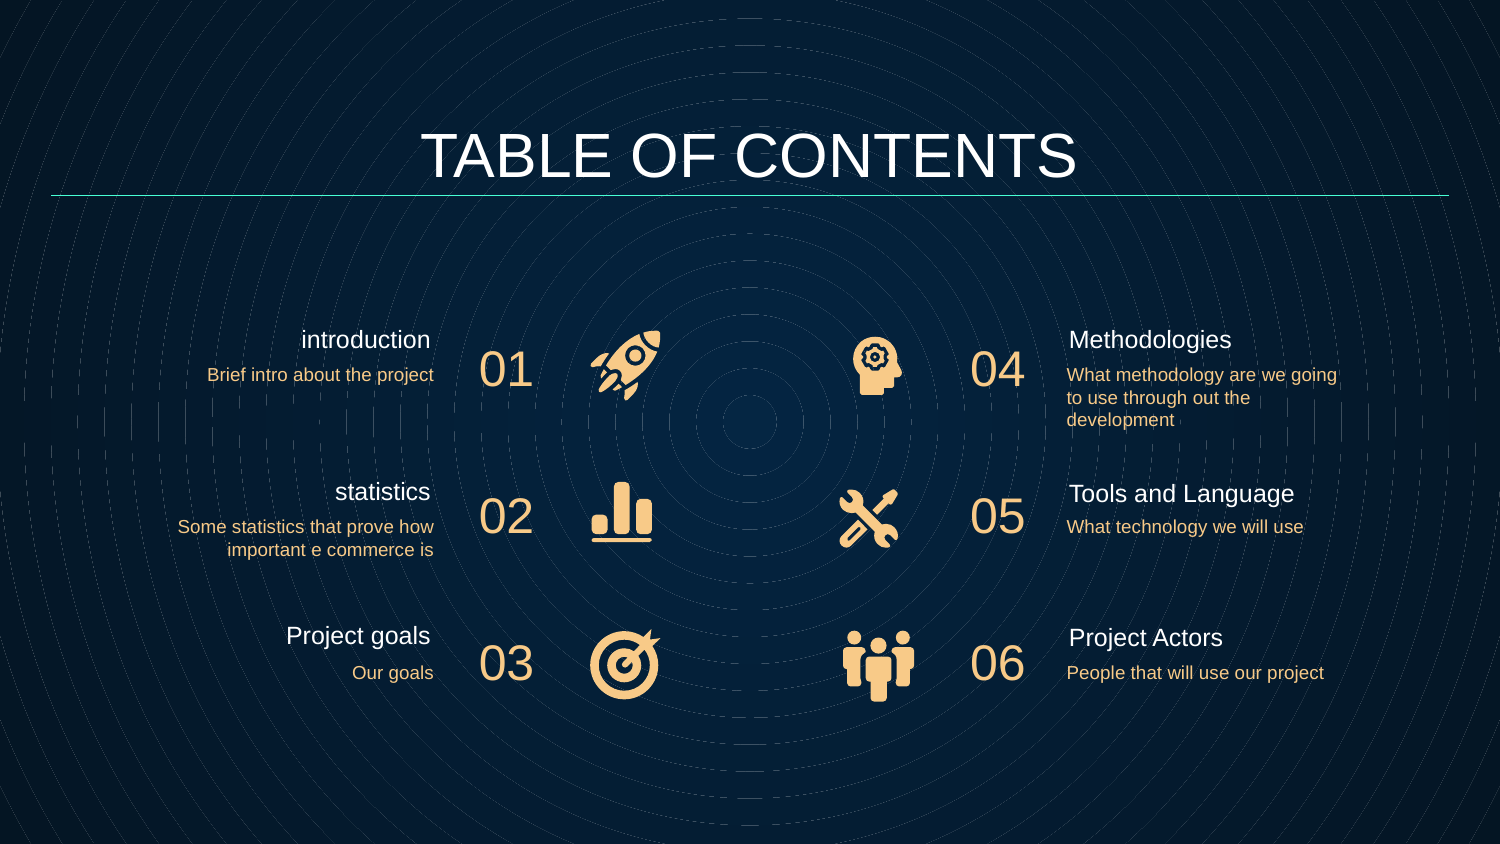

# TABLE OF CONTENTS
01
04

introduction
Methodologies

Brief intro about the project
What methodology are we going to use through out the development
02
05

statistics

Tools and Language
Some statistics that prove how important e commerce is
What technology we will use
03
06

Project goals
Project Actors
Our goals
People that will use our project